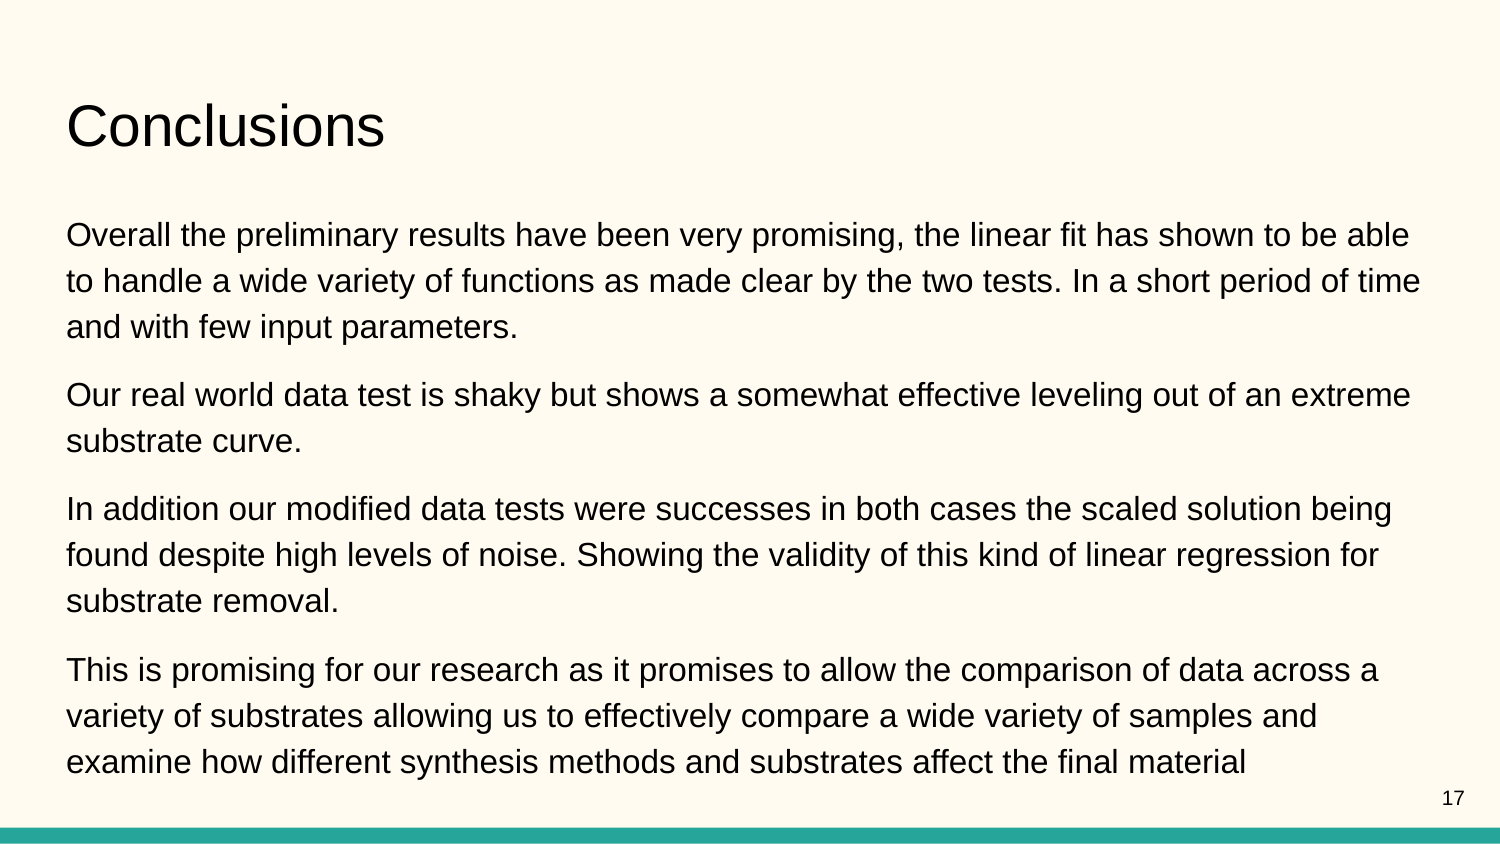

# Conclusions
Overall the preliminary results have been very promising, the linear fit has shown to be able to handle a wide variety of functions as made clear by the two tests. In a short period of time and with few input parameters.
Our real world data test is shaky but shows a somewhat effective leveling out of an extreme substrate curve.
In addition our modified data tests were successes in both cases the scaled solution being found despite high levels of noise. Showing the validity of this kind of linear regression for substrate removal.
This is promising for our research as it promises to allow the comparison of data across a variety of substrates allowing us to effectively compare a wide variety of samples and examine how different synthesis methods and substrates affect the final material
17